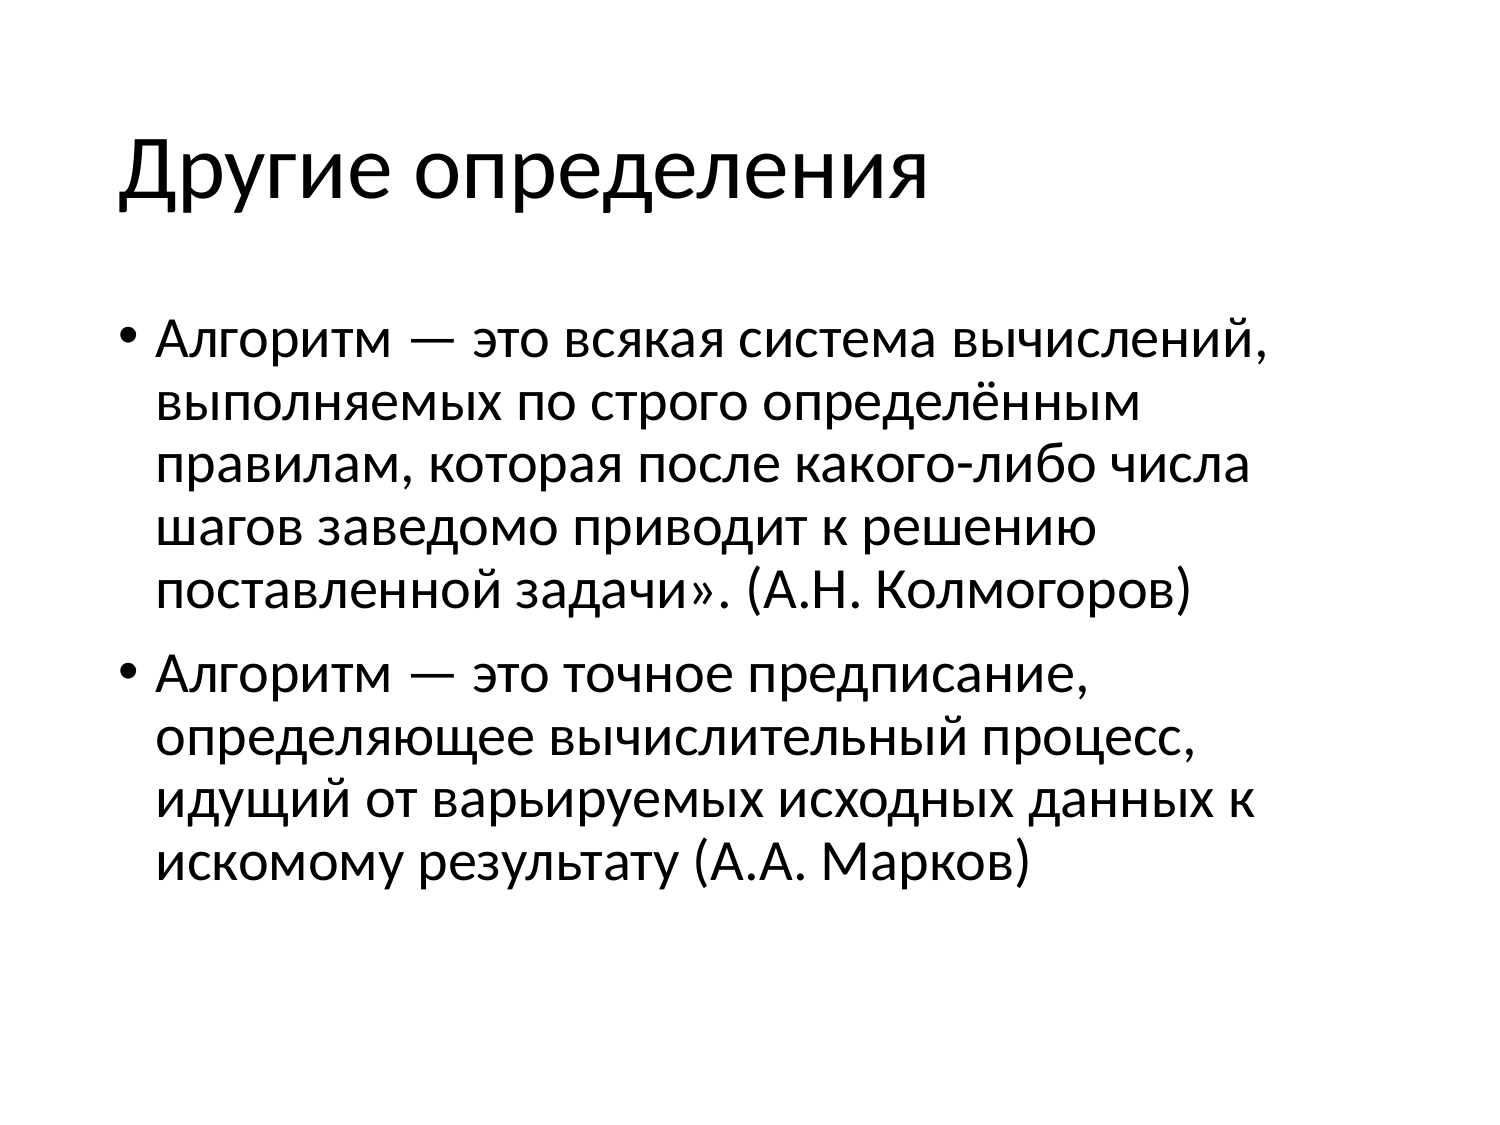

# Другие определения
Алгоритм — это всякая система вычислений, выполняемых по строго определённым правилам, которая после какого-либо числа шагов заведомо приводит к решению поставленной задачи». (А.Н. Колмогоров)
Алгоритм — это точное предписание, определяющее вычислительный процесс, идущий от варьируемых исходных данных к искомому результату (А.А. Марков)